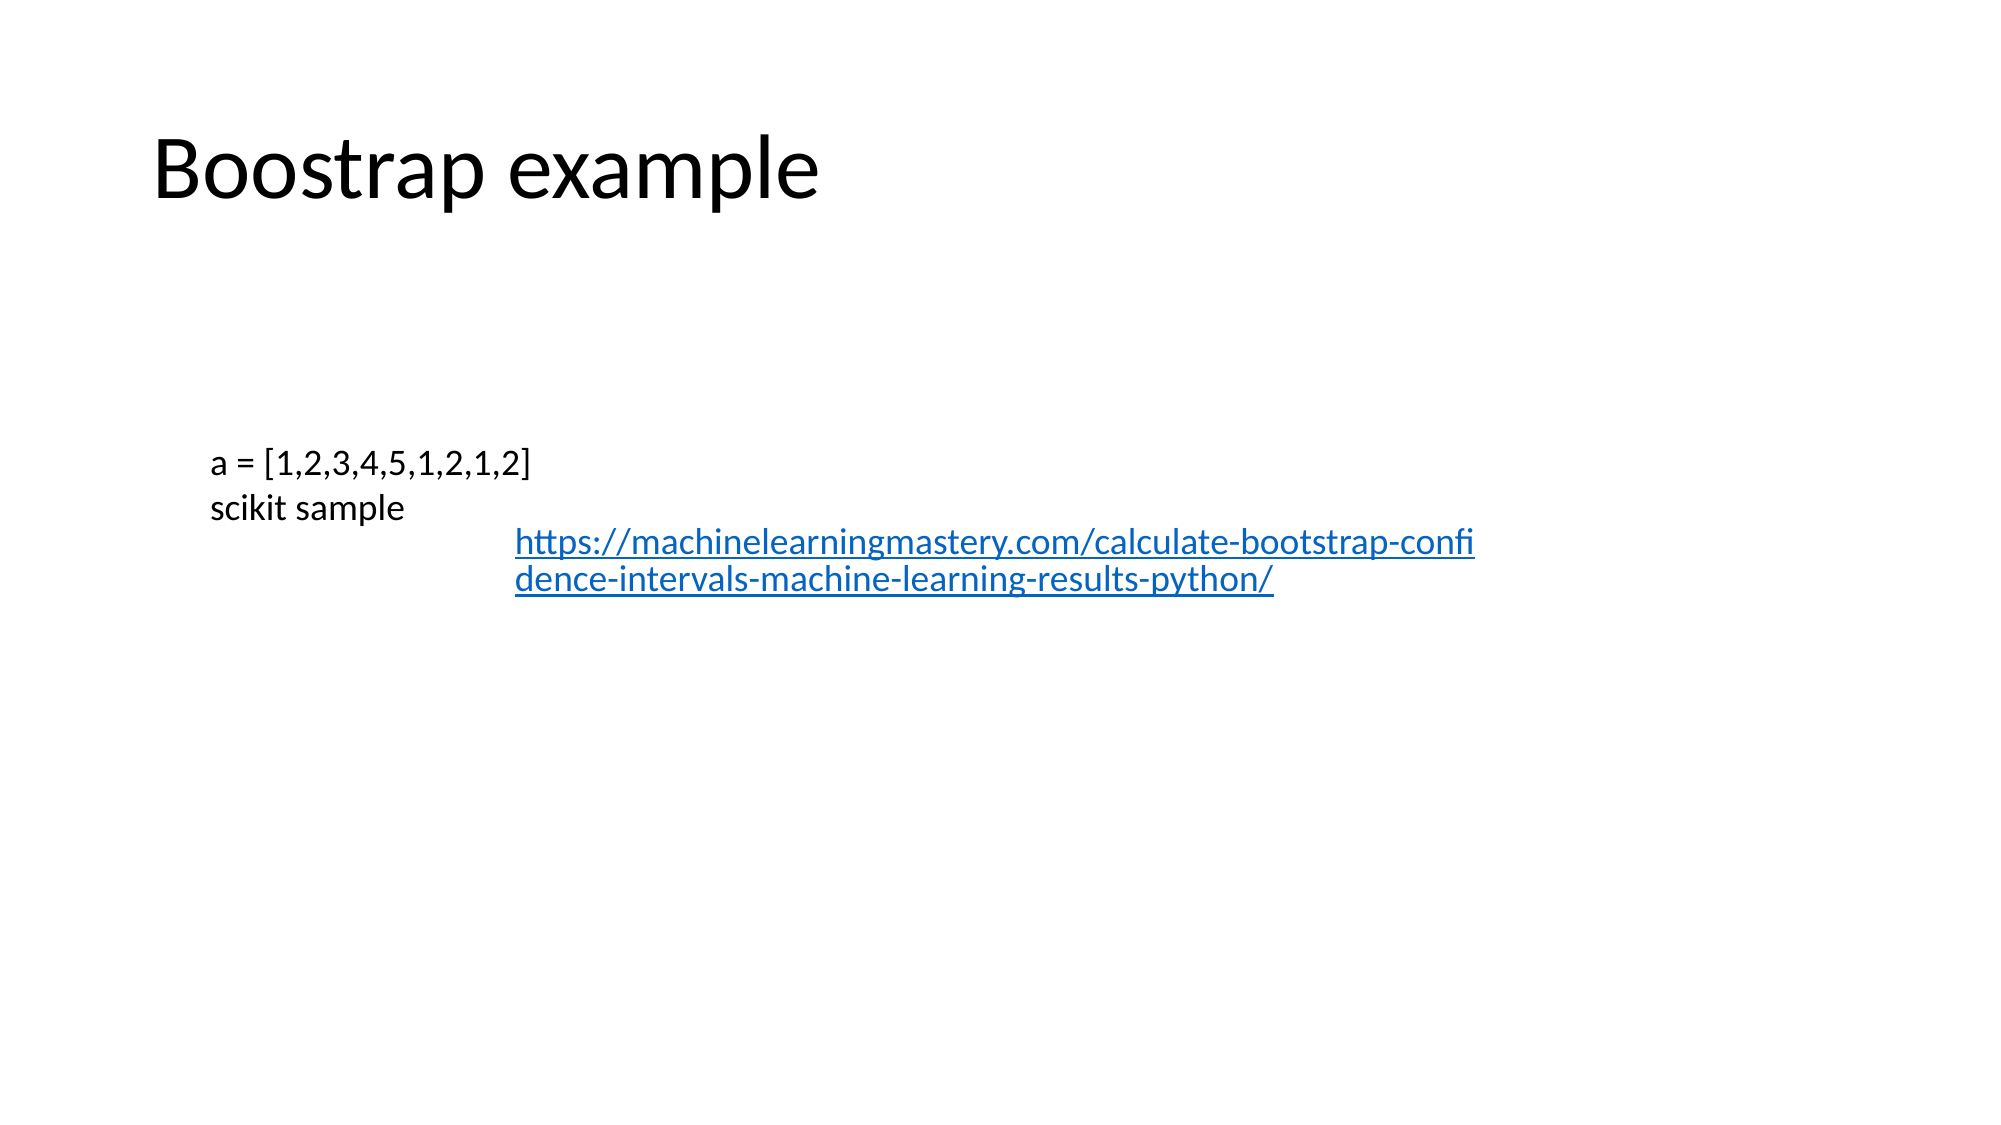

# Boostrap example
a = [1,2,3,4,5,1,2,1,2]
scikit sample

https://machinelearningmastery.com/calculate-bootstrap-confidence-intervals-machine-learning-results-python/